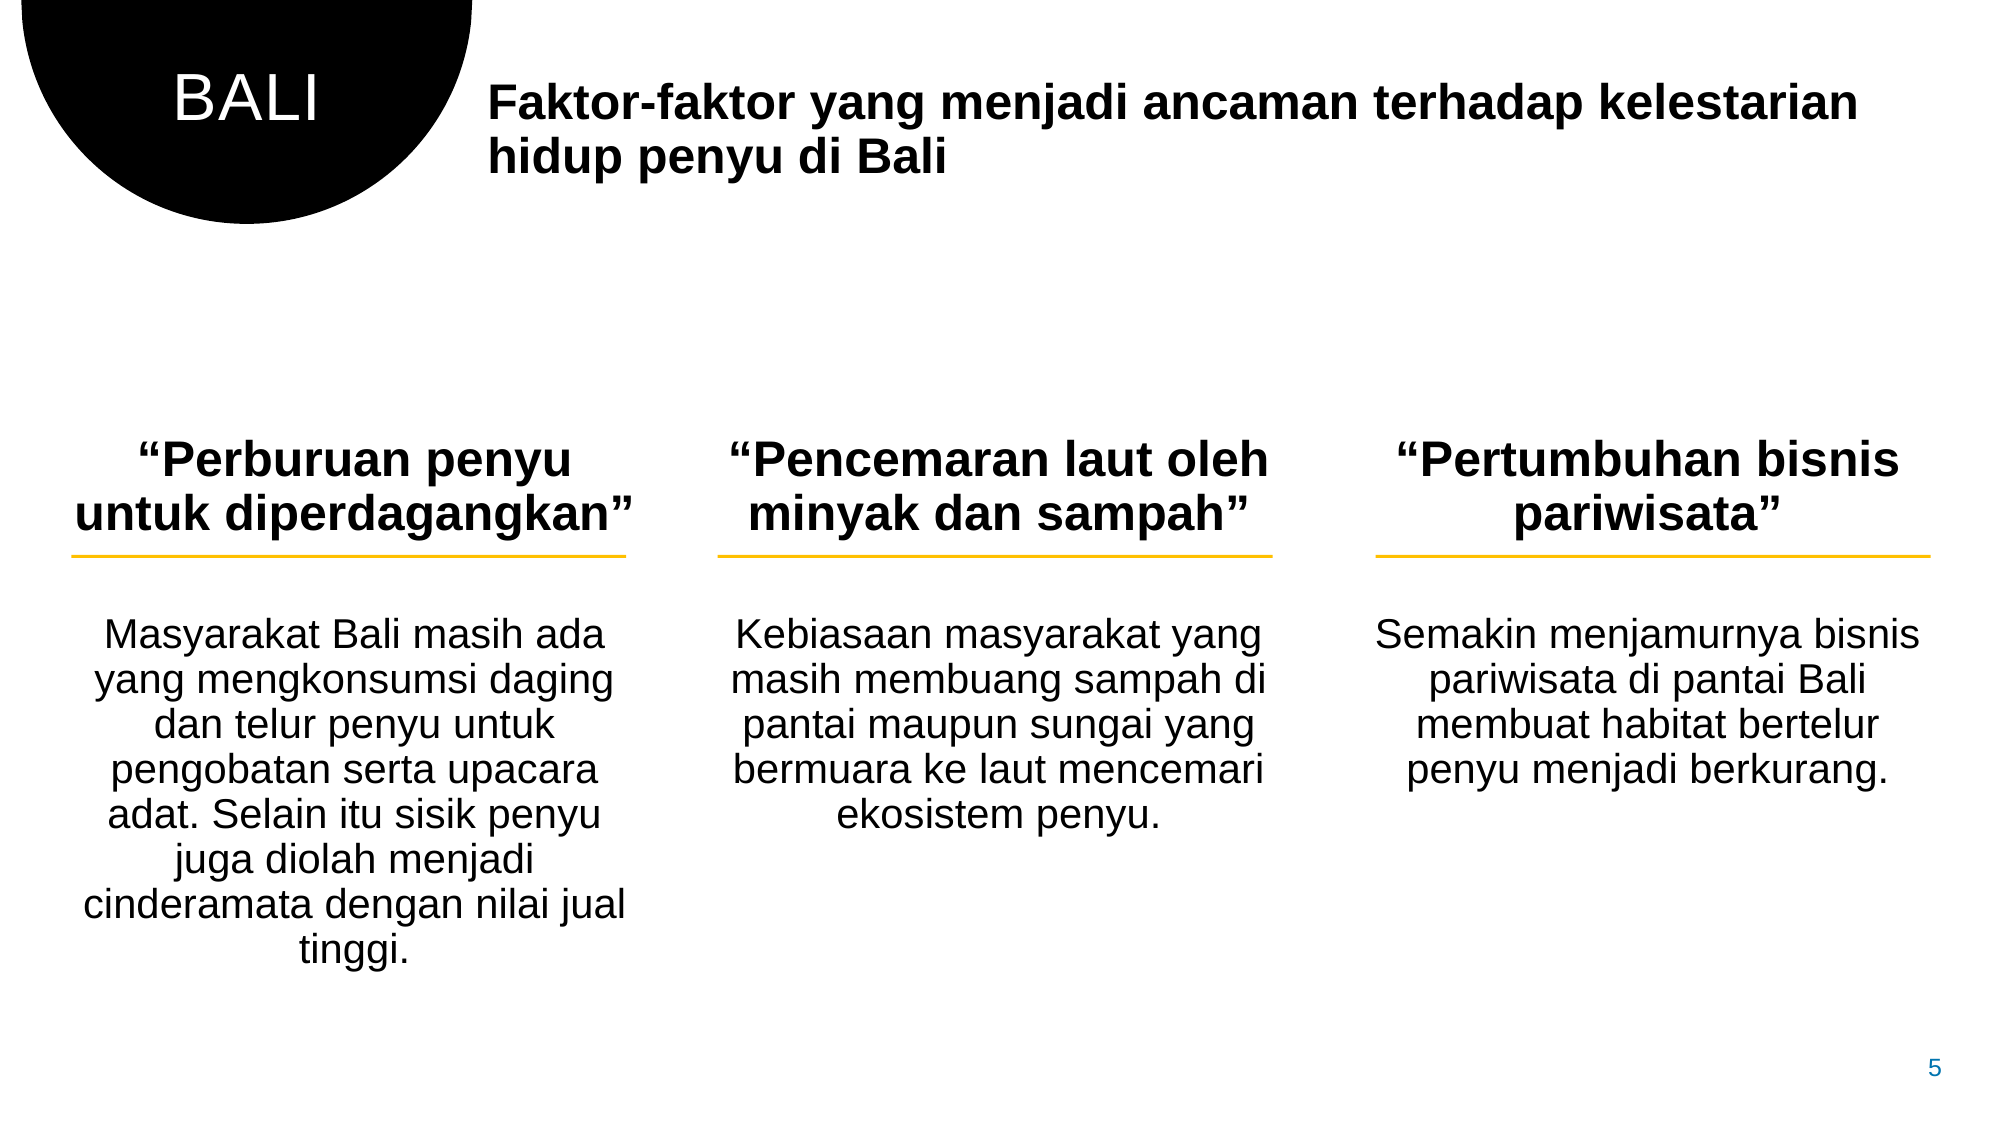

# BALI
Faktor-faktor yang menjadi ancaman terhadap kelestarian hidup penyu di Bali
“Perburuan penyu untuk diperdagangkan”
Masyarakat Bali masih ada yang mengkonsumsi daging dan telur penyu untuk pengobatan serta upacara adat. Selain itu sisik penyu juga diolah menjadi cinderamata dengan nilai jual tinggi.
“Pencemaran laut oleh minyak dan sampah”
Kebiasaan masyarakat yang masih membuang sampah di pantai maupun sungai yang bermuara ke laut mencemari ekosistem penyu.
“Pertumbuhan bisnis pariwisata”
Semakin menjamurnya bisnis pariwisata di pantai Bali membuat habitat bertelur penyu menjadi berkurang.

5